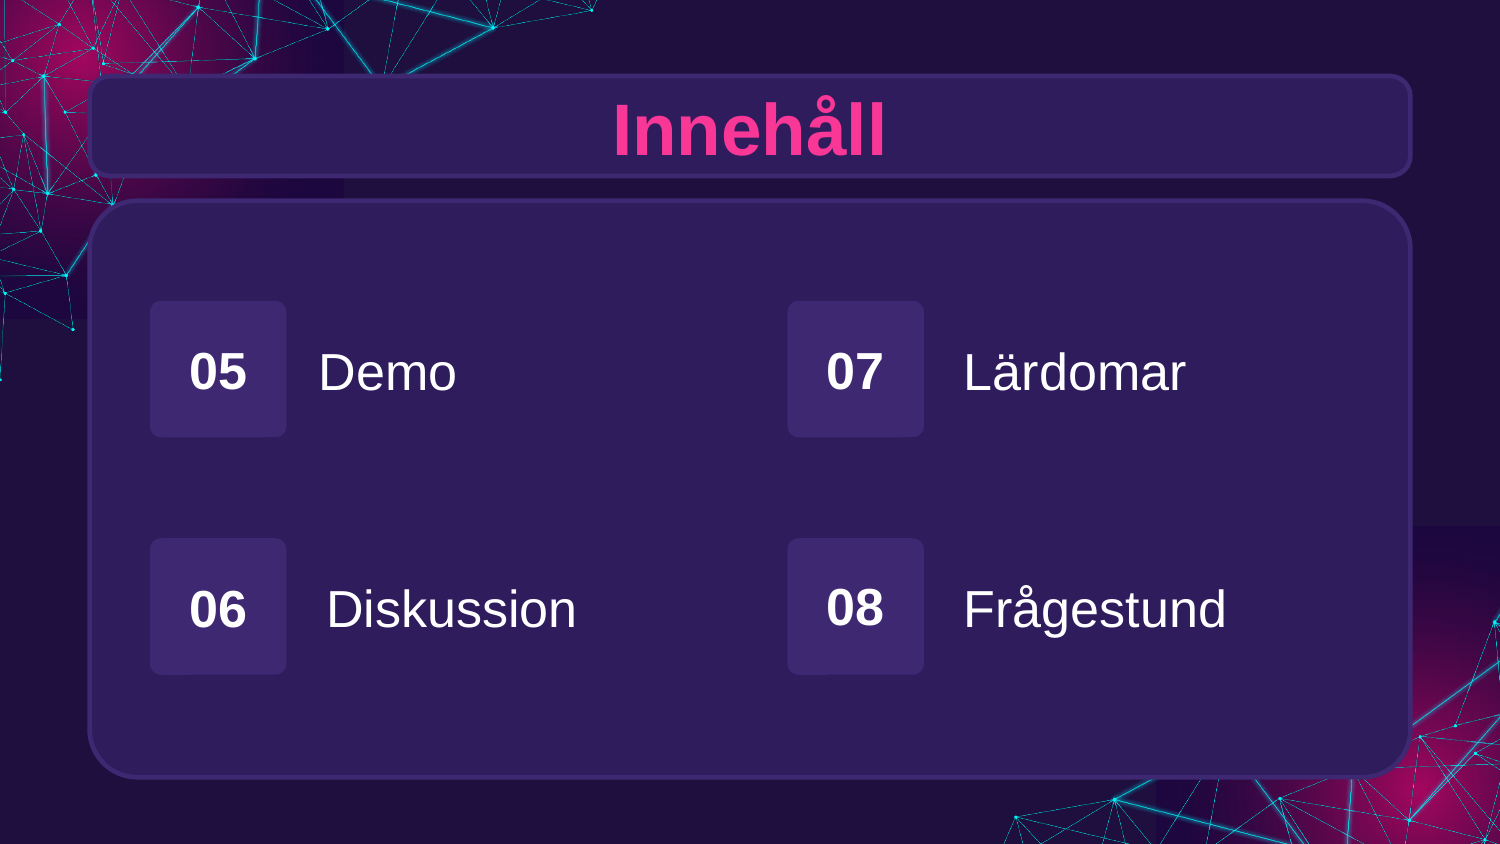

Innehåll

05
07
# Demo
Lärdomar

08
06
Diskussion
Frågestund